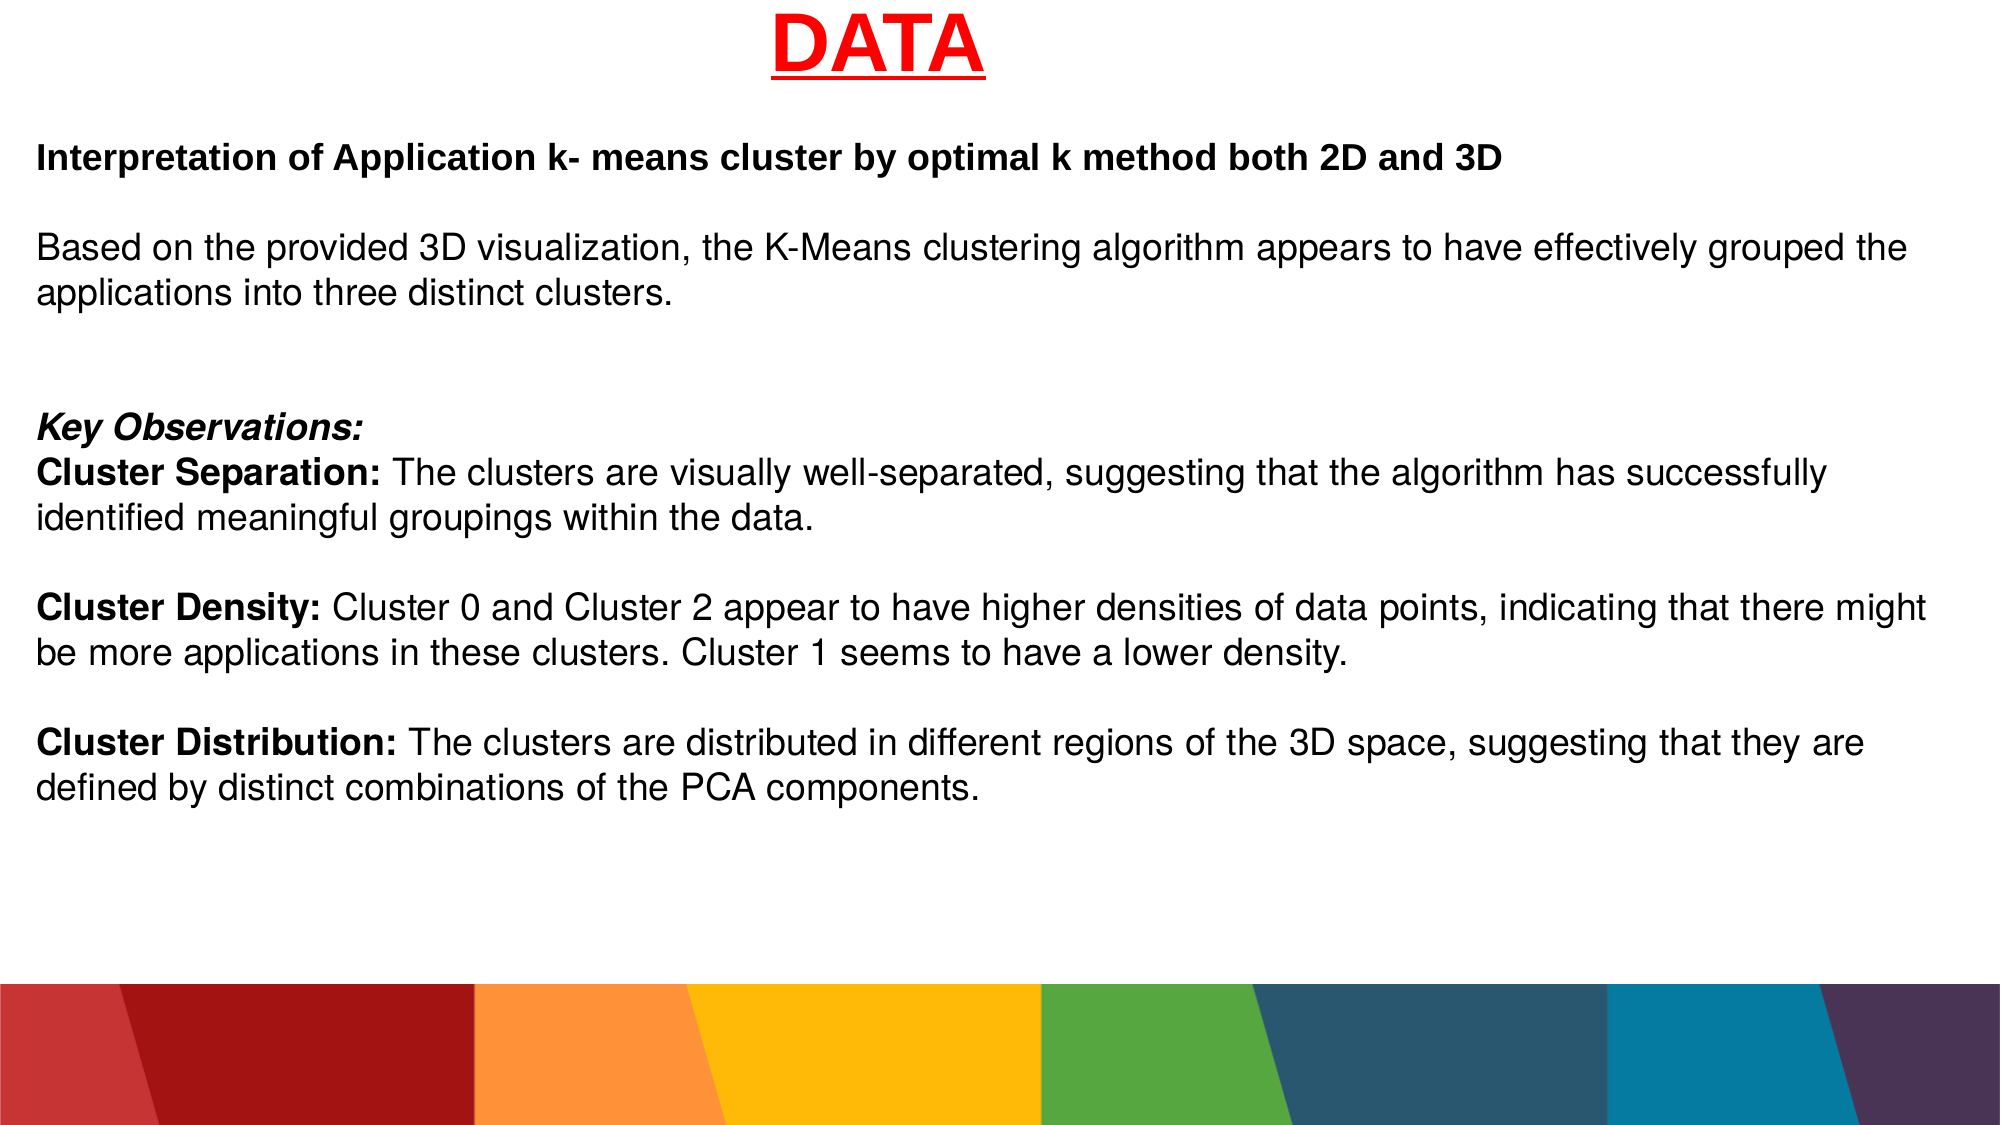

# K MEANS CLUSTERING APP DATA

Interpretation of Application k- means cluster by optimal k method both 2D and 3D

Based on the provided 3D visualization, the K-Means clustering algorithm appears to have effectively grouped the applications into three distinct clusters.

Key Observations:
Cluster Separation: The clusters are visually well-separated, suggesting that the algorithm has successfully identified meaningful groupings within the data.

Cluster Density: Cluster 0 and Cluster 2 appear to have higher densities of data points, indicating that there might be more applications in these clusters. Cluster 1 seems to have a lower density.

Cluster Distribution: The clusters are distributed in different regions of the 3D space, suggesting that they are defined by distinct combinations of the PCA components.